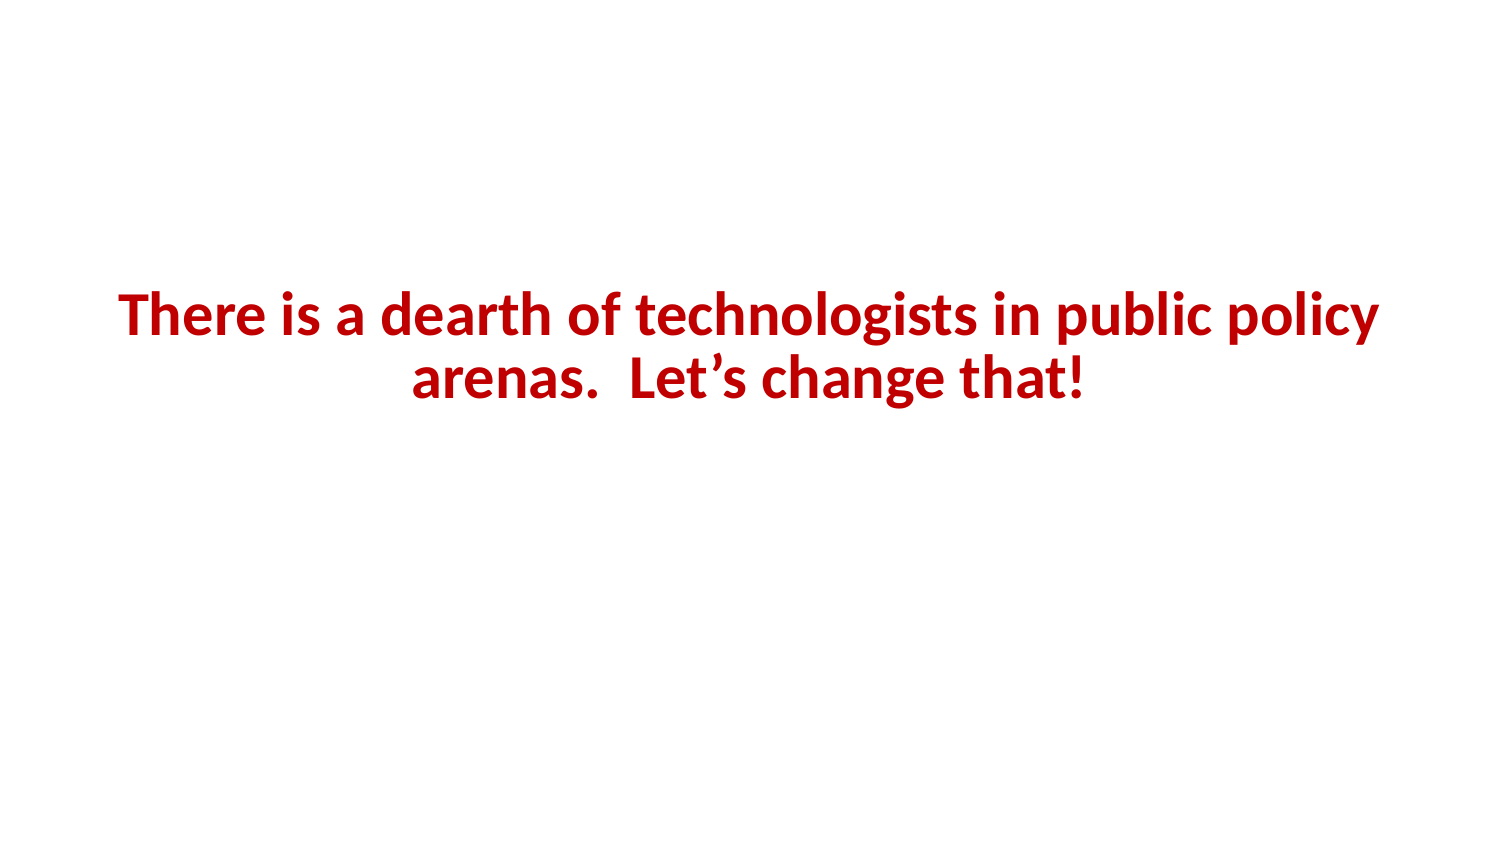

# There is a dearth of technologists in public policy arenas.  Let’s change that!